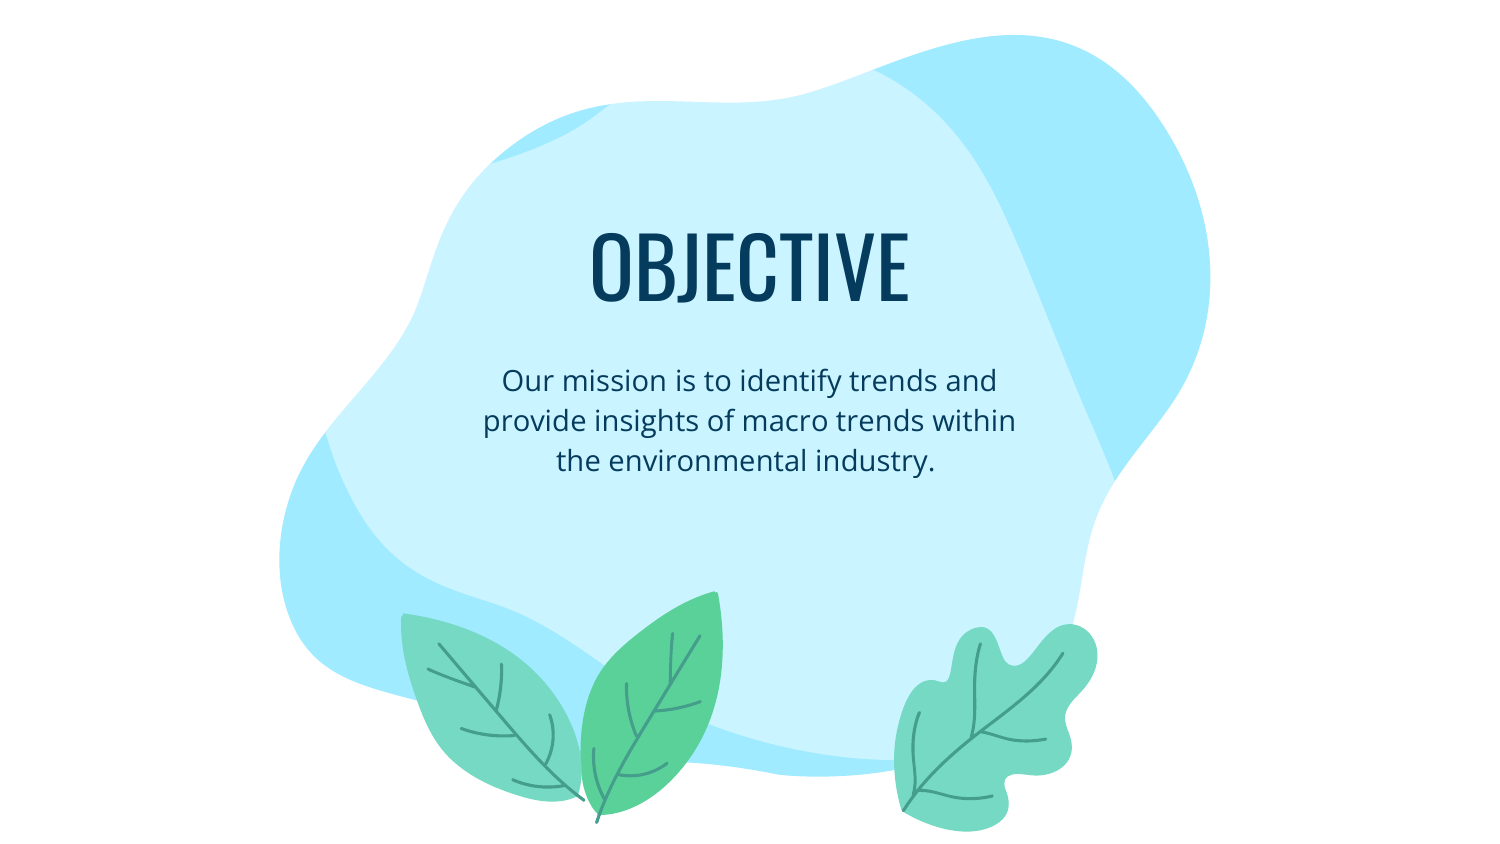

# OBJECTIVE
Our mission is to identify trends and provide insights of macro trends within the environmental industry.